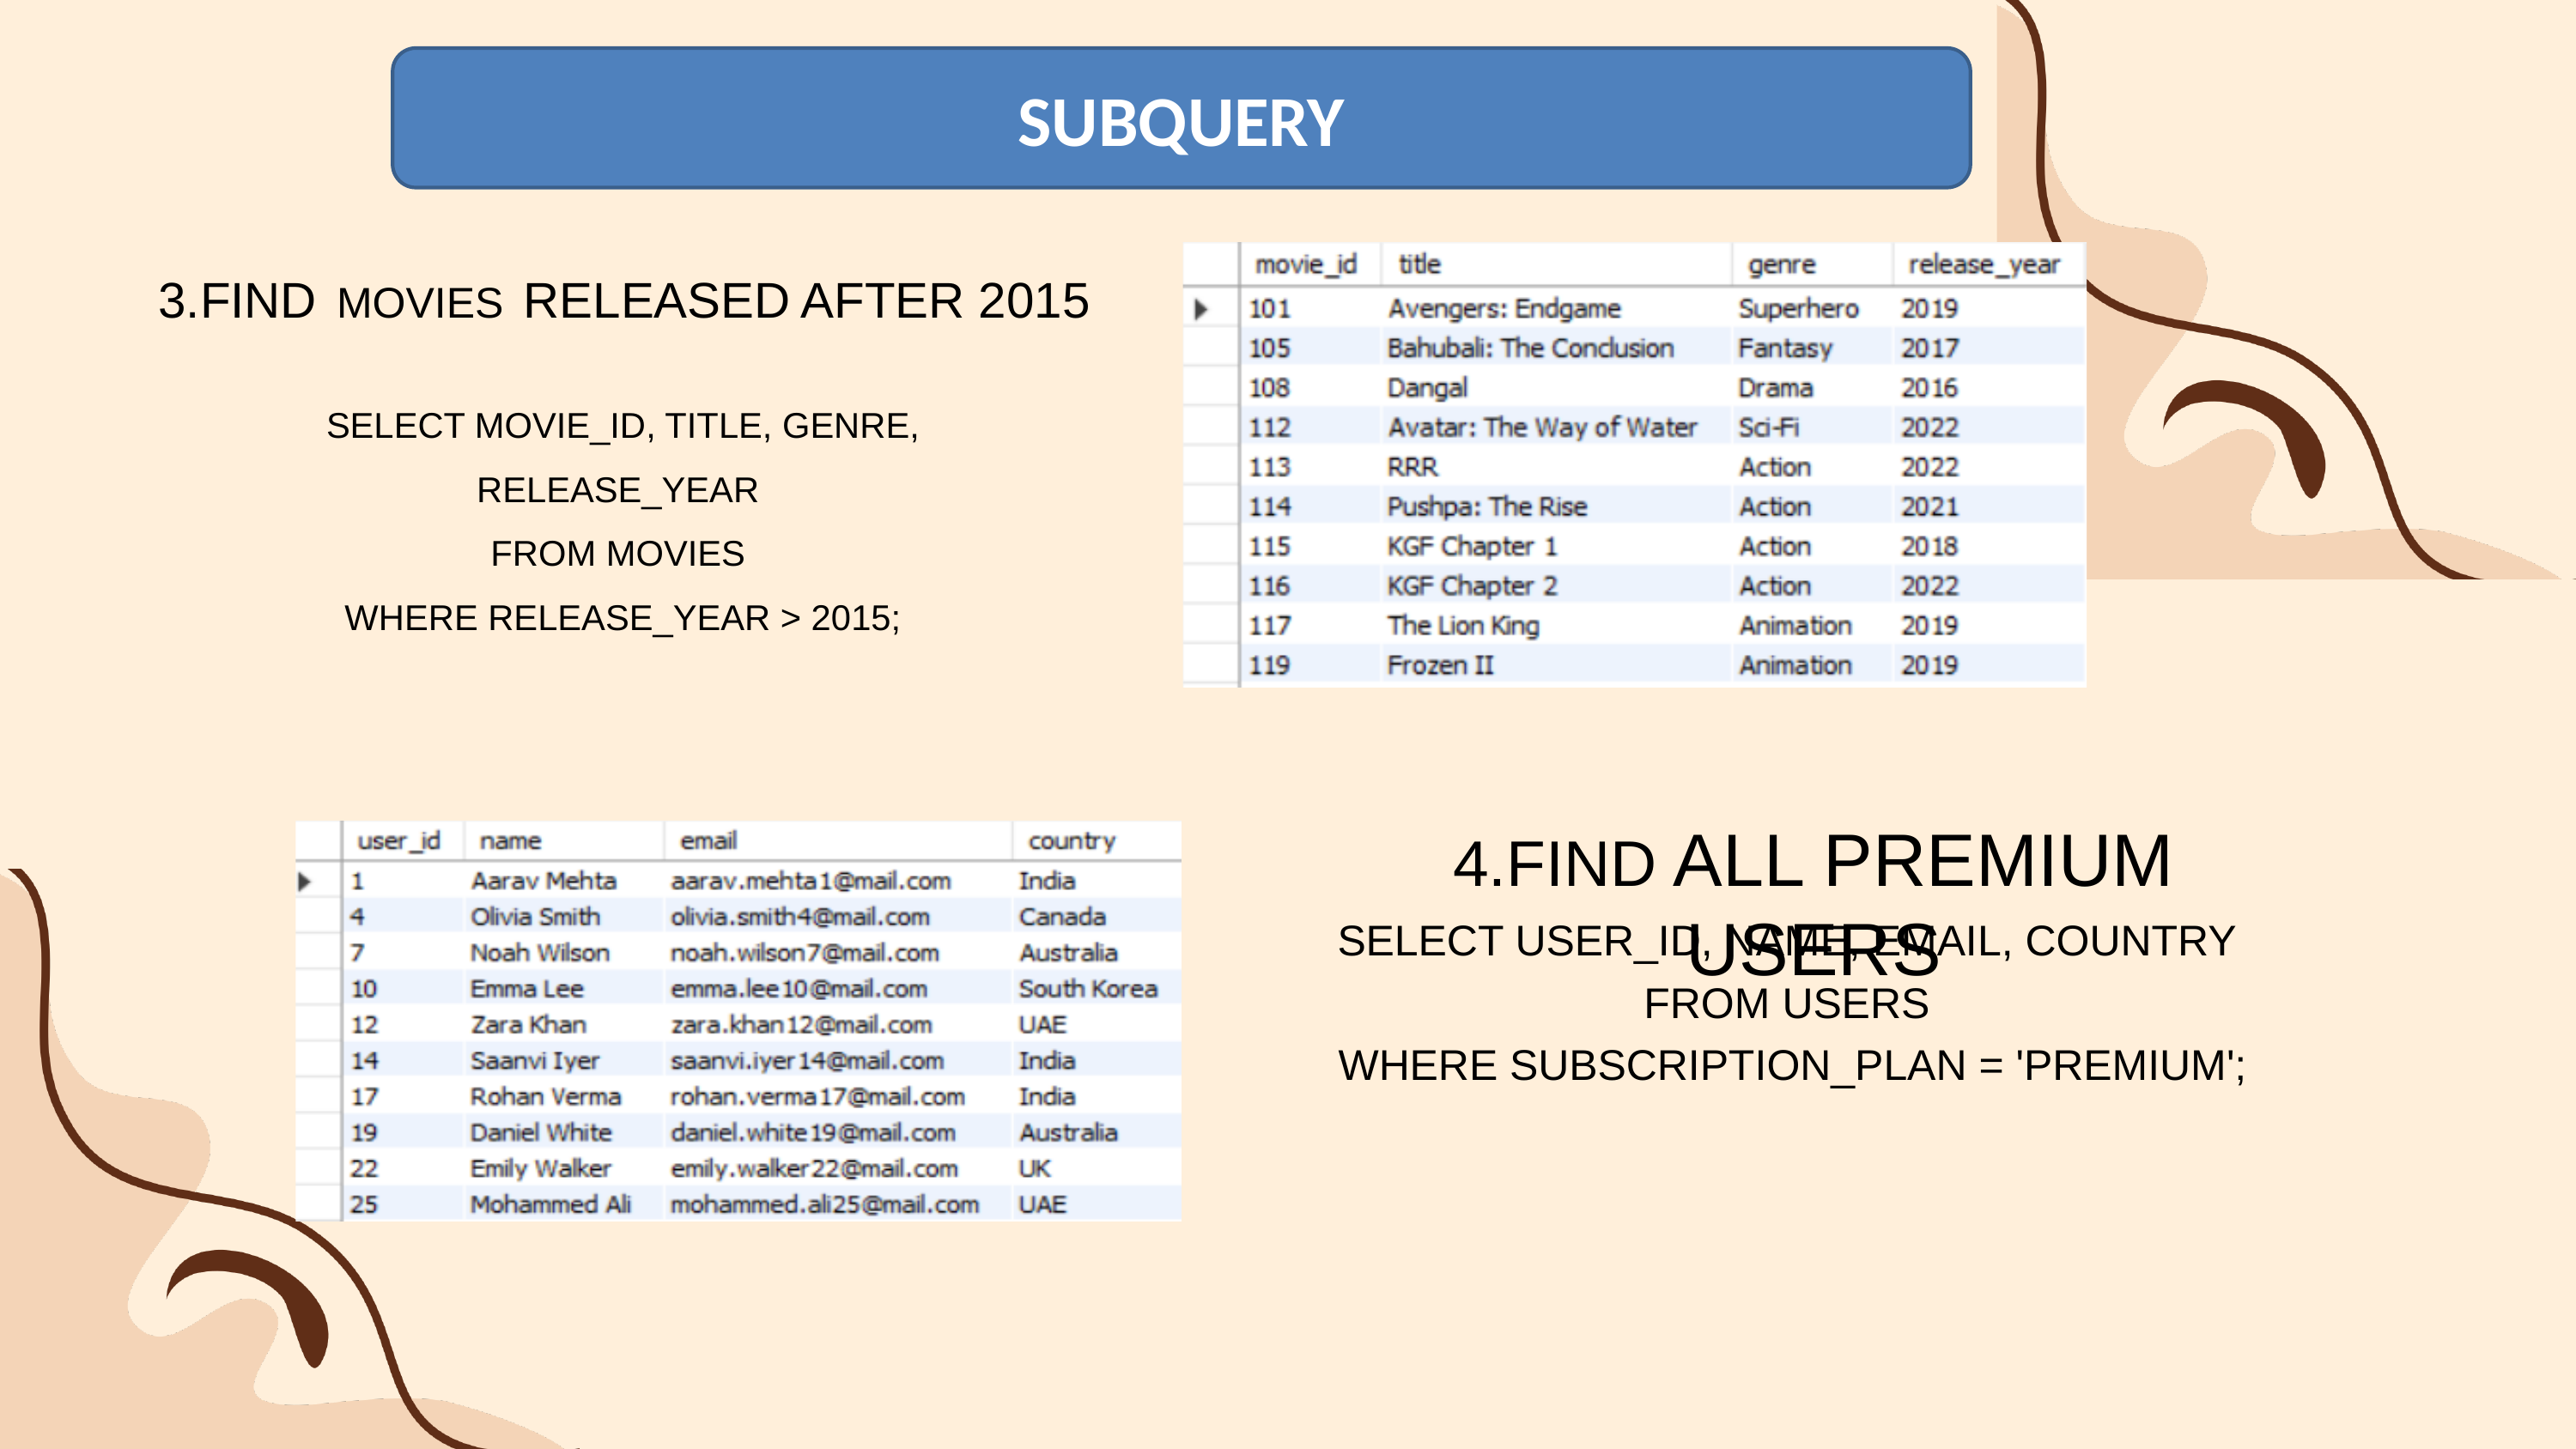

SUBQUERY

3.FIND MOVIES RELEASED AFTER 2015
SELECT MOVIE_ID, TITLE, GENRE, RELEASE_YEAR
FROM MOVIES
WHERE RELEASE_YEAR > 2015;
4.FIND ALL PREMIUM USERS

SELECT USER_ID, NAME, EMAIL, COUNTRY
FROM USERS
WHERE SUBSCRIPTION_PLAN = 'PREMIUM';